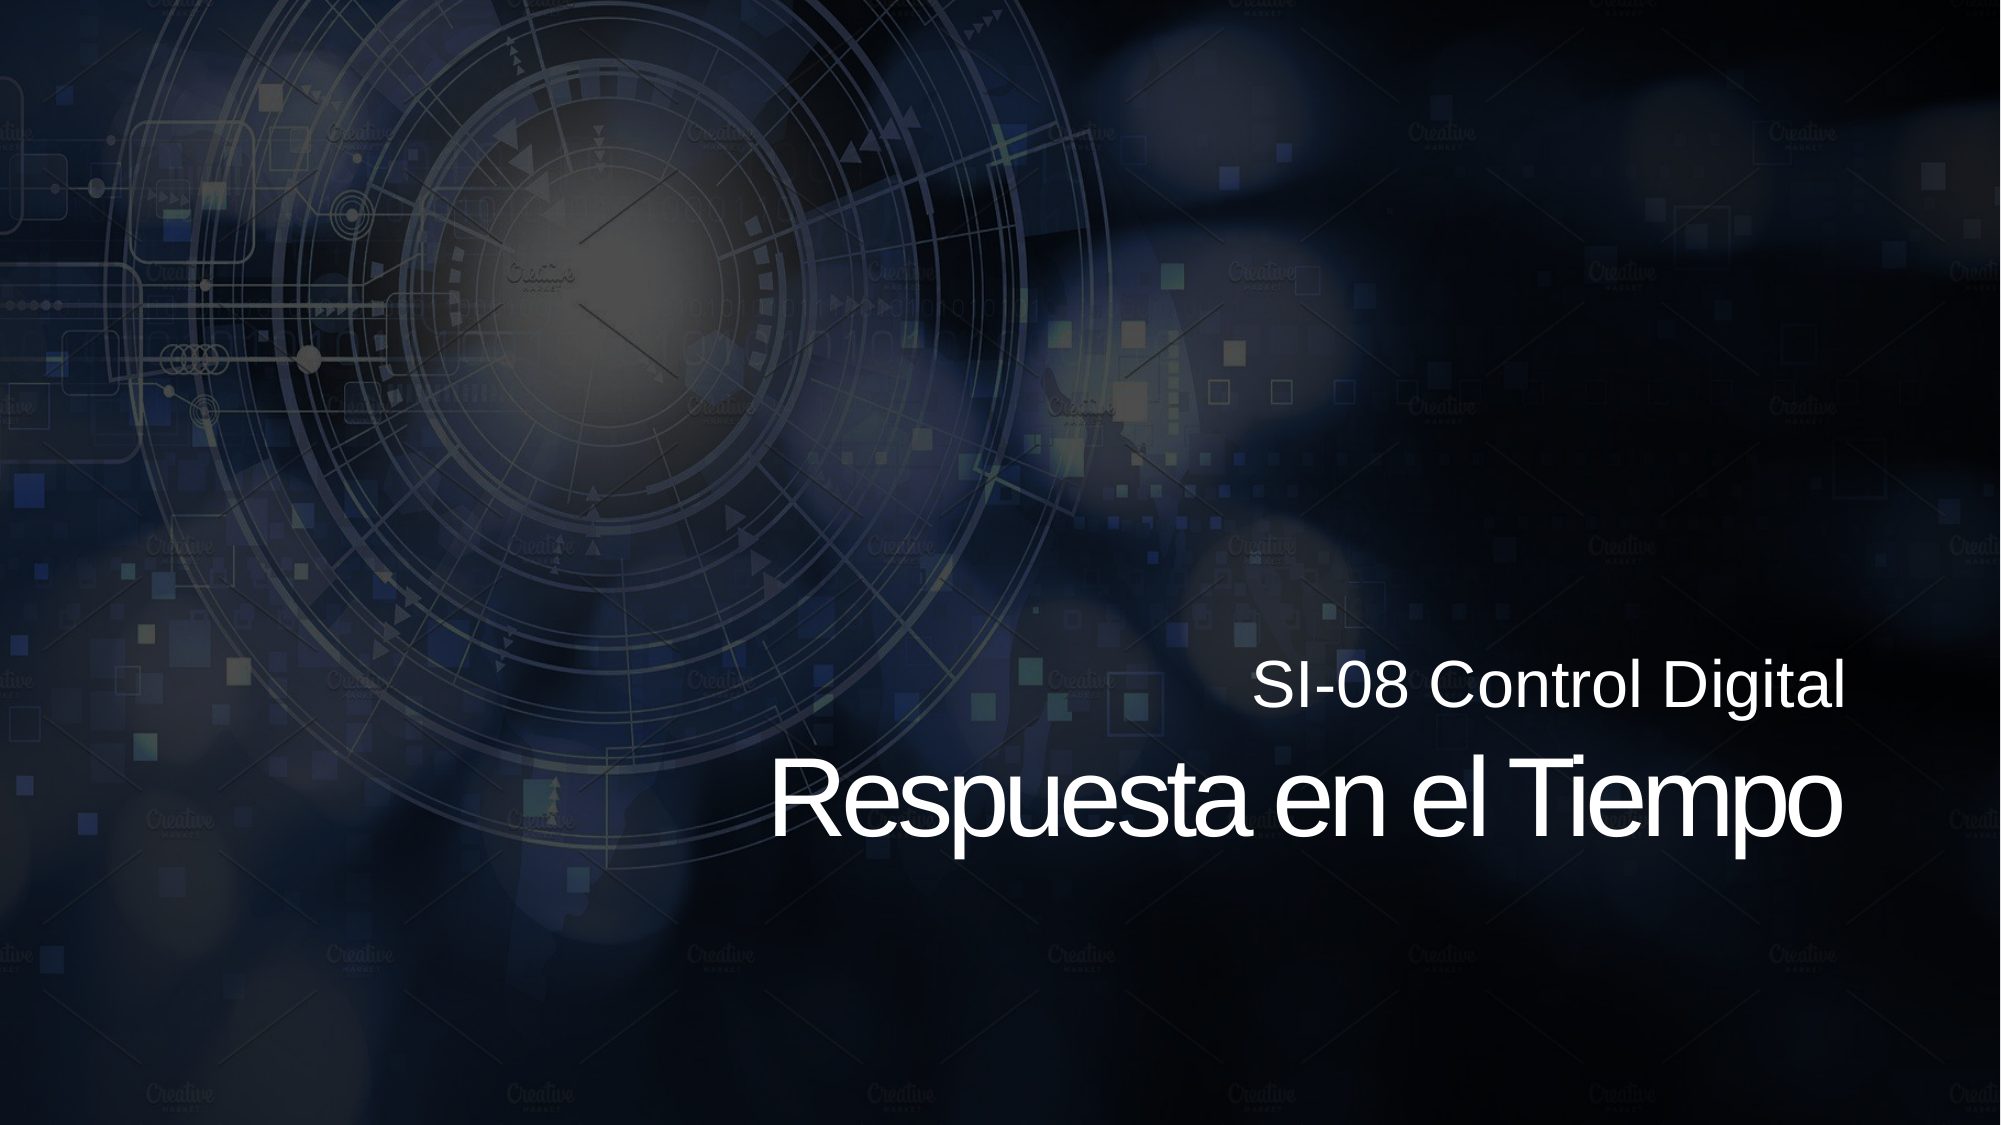

SI-08 Control Digital
# Respuesta en el Tiempo